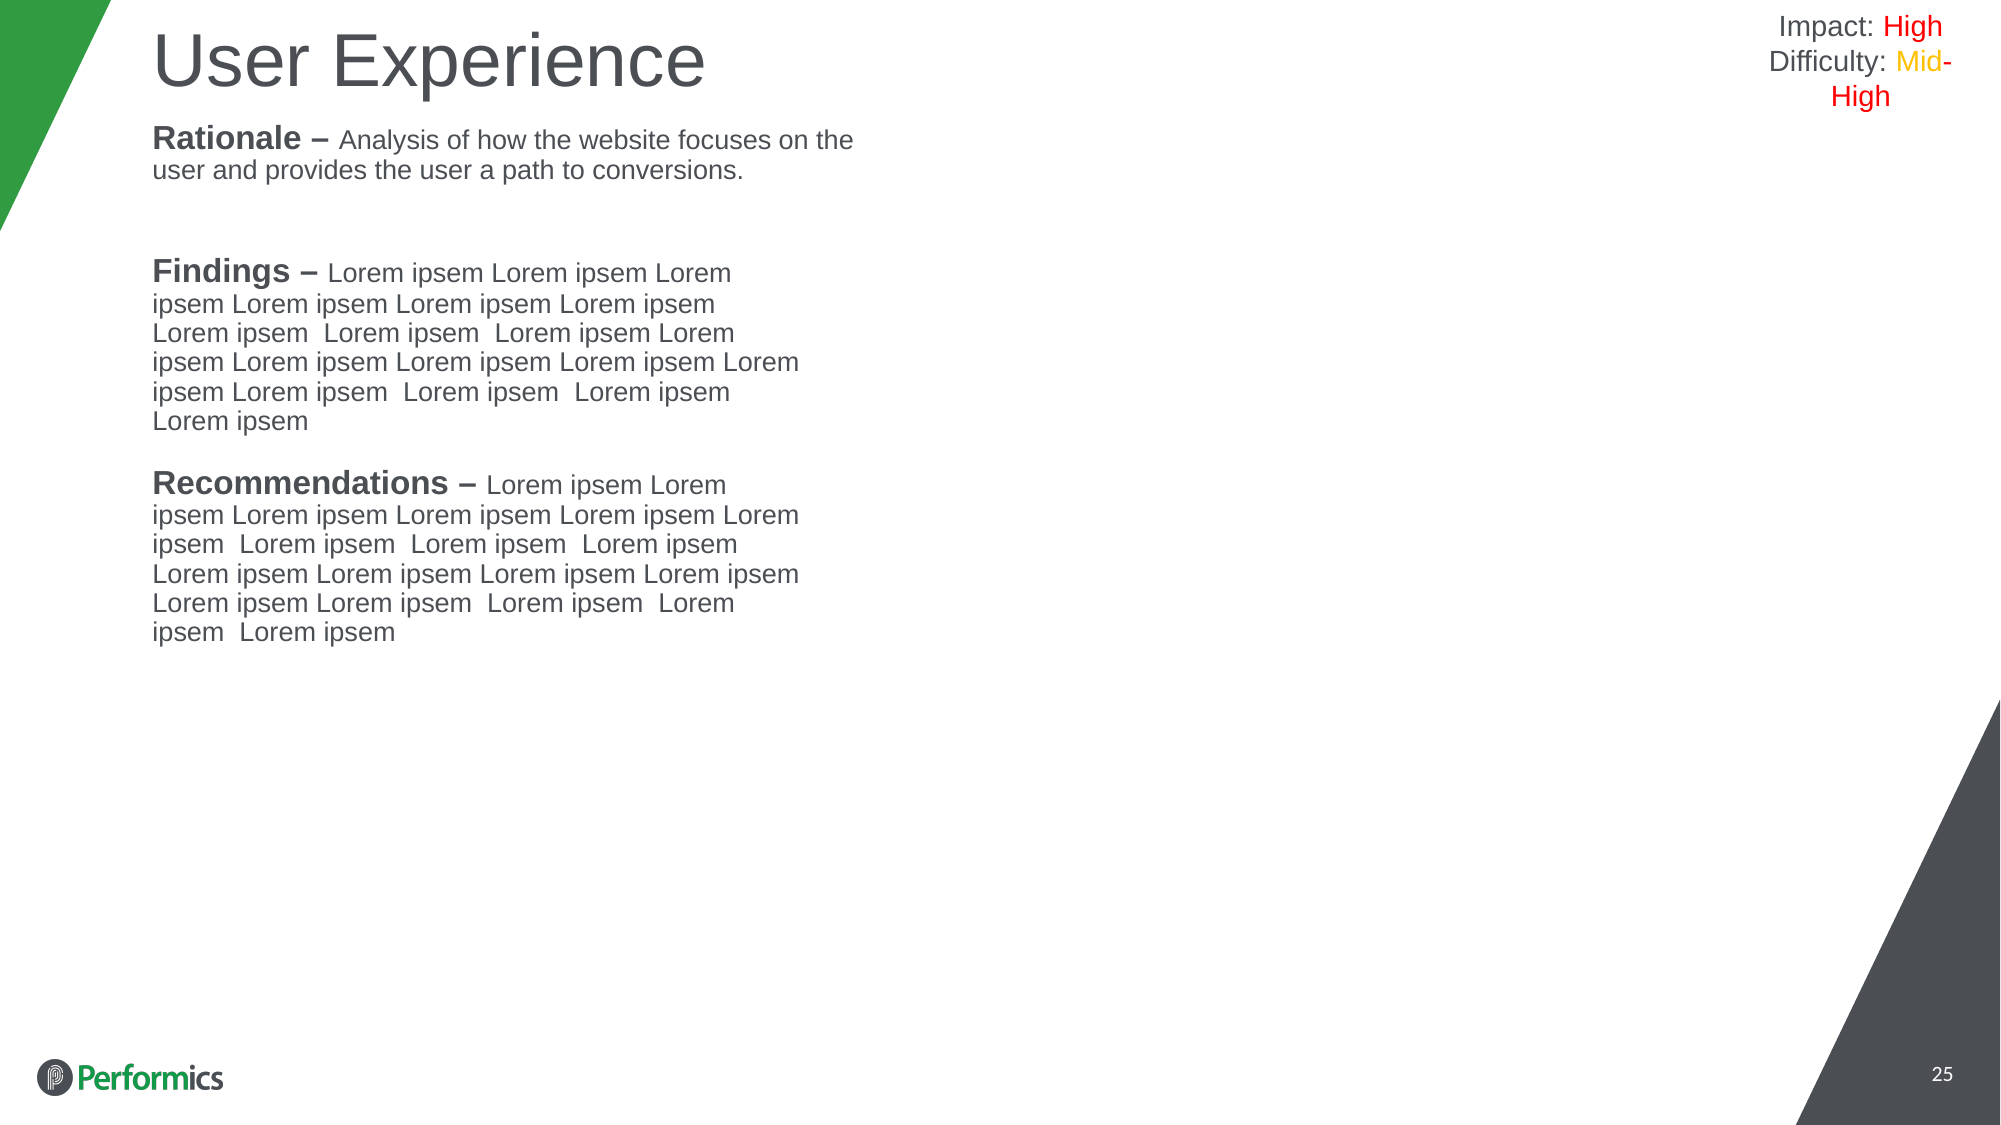

Impact: High
Difficulty: Mid-High
# User Experience
Rationale – Analysis of how the website focuses on the user and provides the user a path to conversions.

Findings – Lorem ipsem Lorem ipsem Lorem ipsem Lorem ipsem Lorem ipsem Lorem ipsem  Lorem ipsem  Lorem ipsem  Lorem ipsem Lorem ipsem Lorem ipsem Lorem ipsem Lorem ipsem Lorem ipsem Lorem ipsem  Lorem ipsem  Lorem ipsem  Lorem ipsem

Recommendations – Lorem ipsem Lorem ipsem Lorem ipsem Lorem ipsem Lorem ipsem Lorem ipsem  Lorem ipsem  Lorem ipsem  Lorem ipsem Lorem ipsem Lorem ipsem Lorem ipsem Lorem ipsem Lorem ipsem Lorem ipsem  Lorem ipsem  Lorem ipsem  Lorem ipsem

25